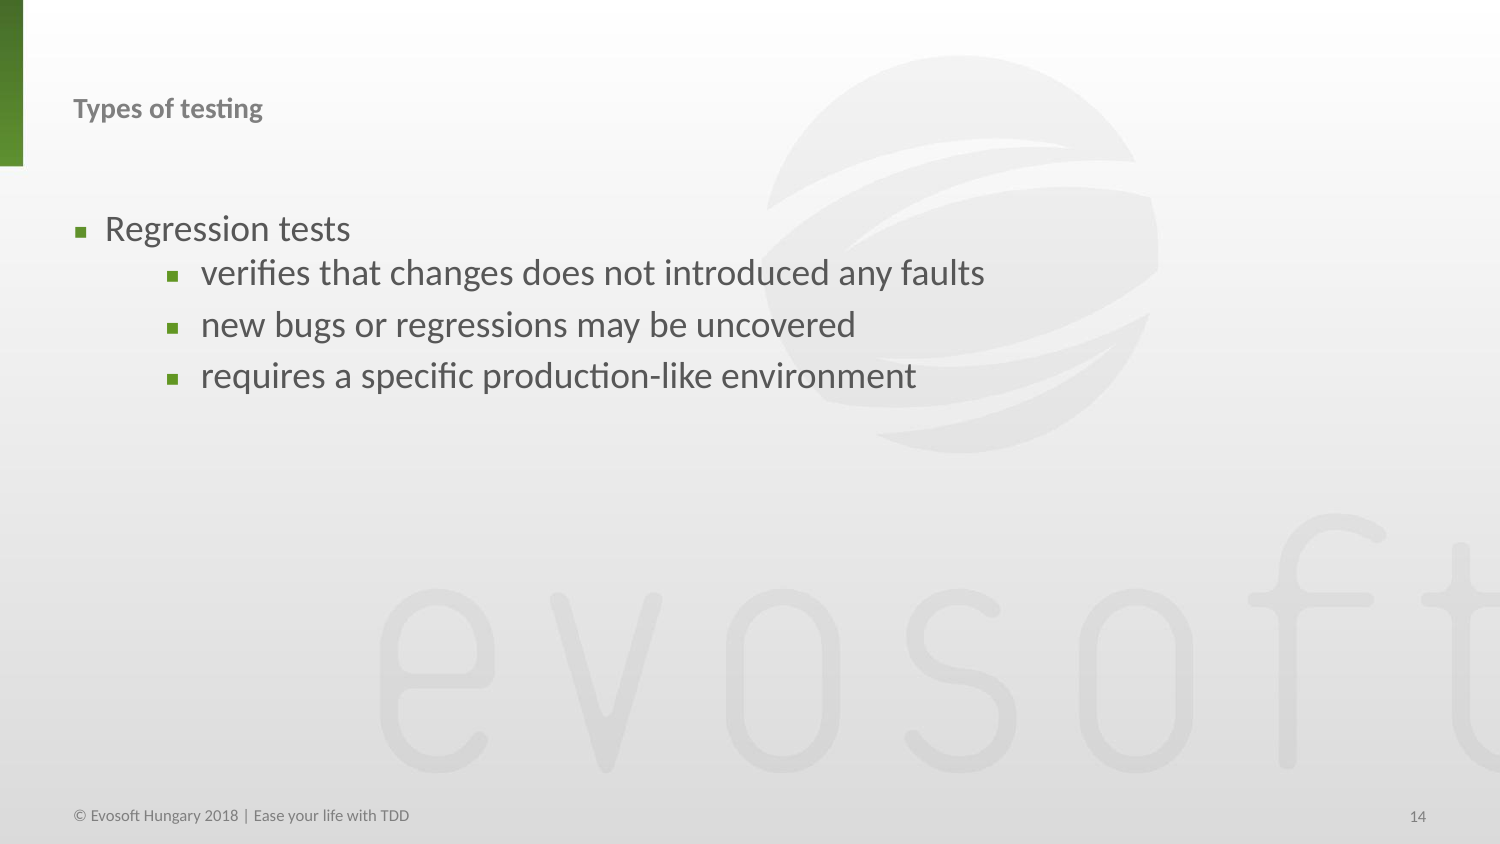

Types of testing
  Regression tests
  verifies that changes does not introduced any faults
  new bugs or regressions may be uncovered
  requires a specific production-like environment